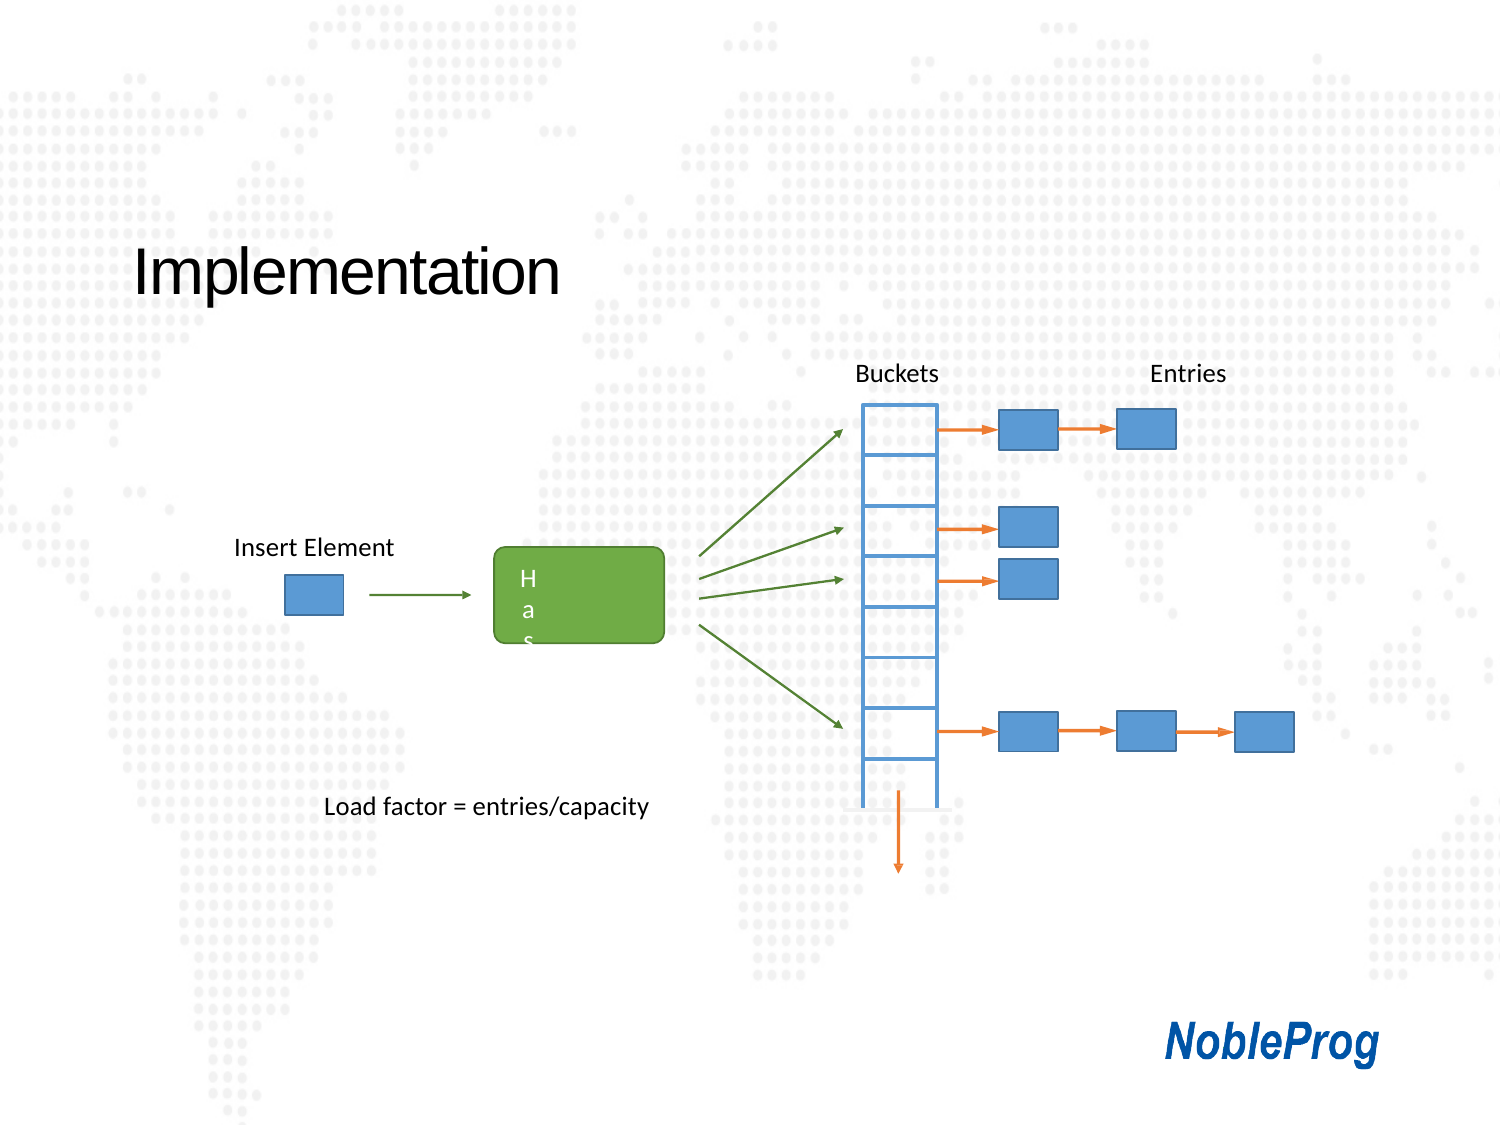

# Implementation
Entries
Buckets

Insert Element
Hash
Function

Load factor = entries/capacity